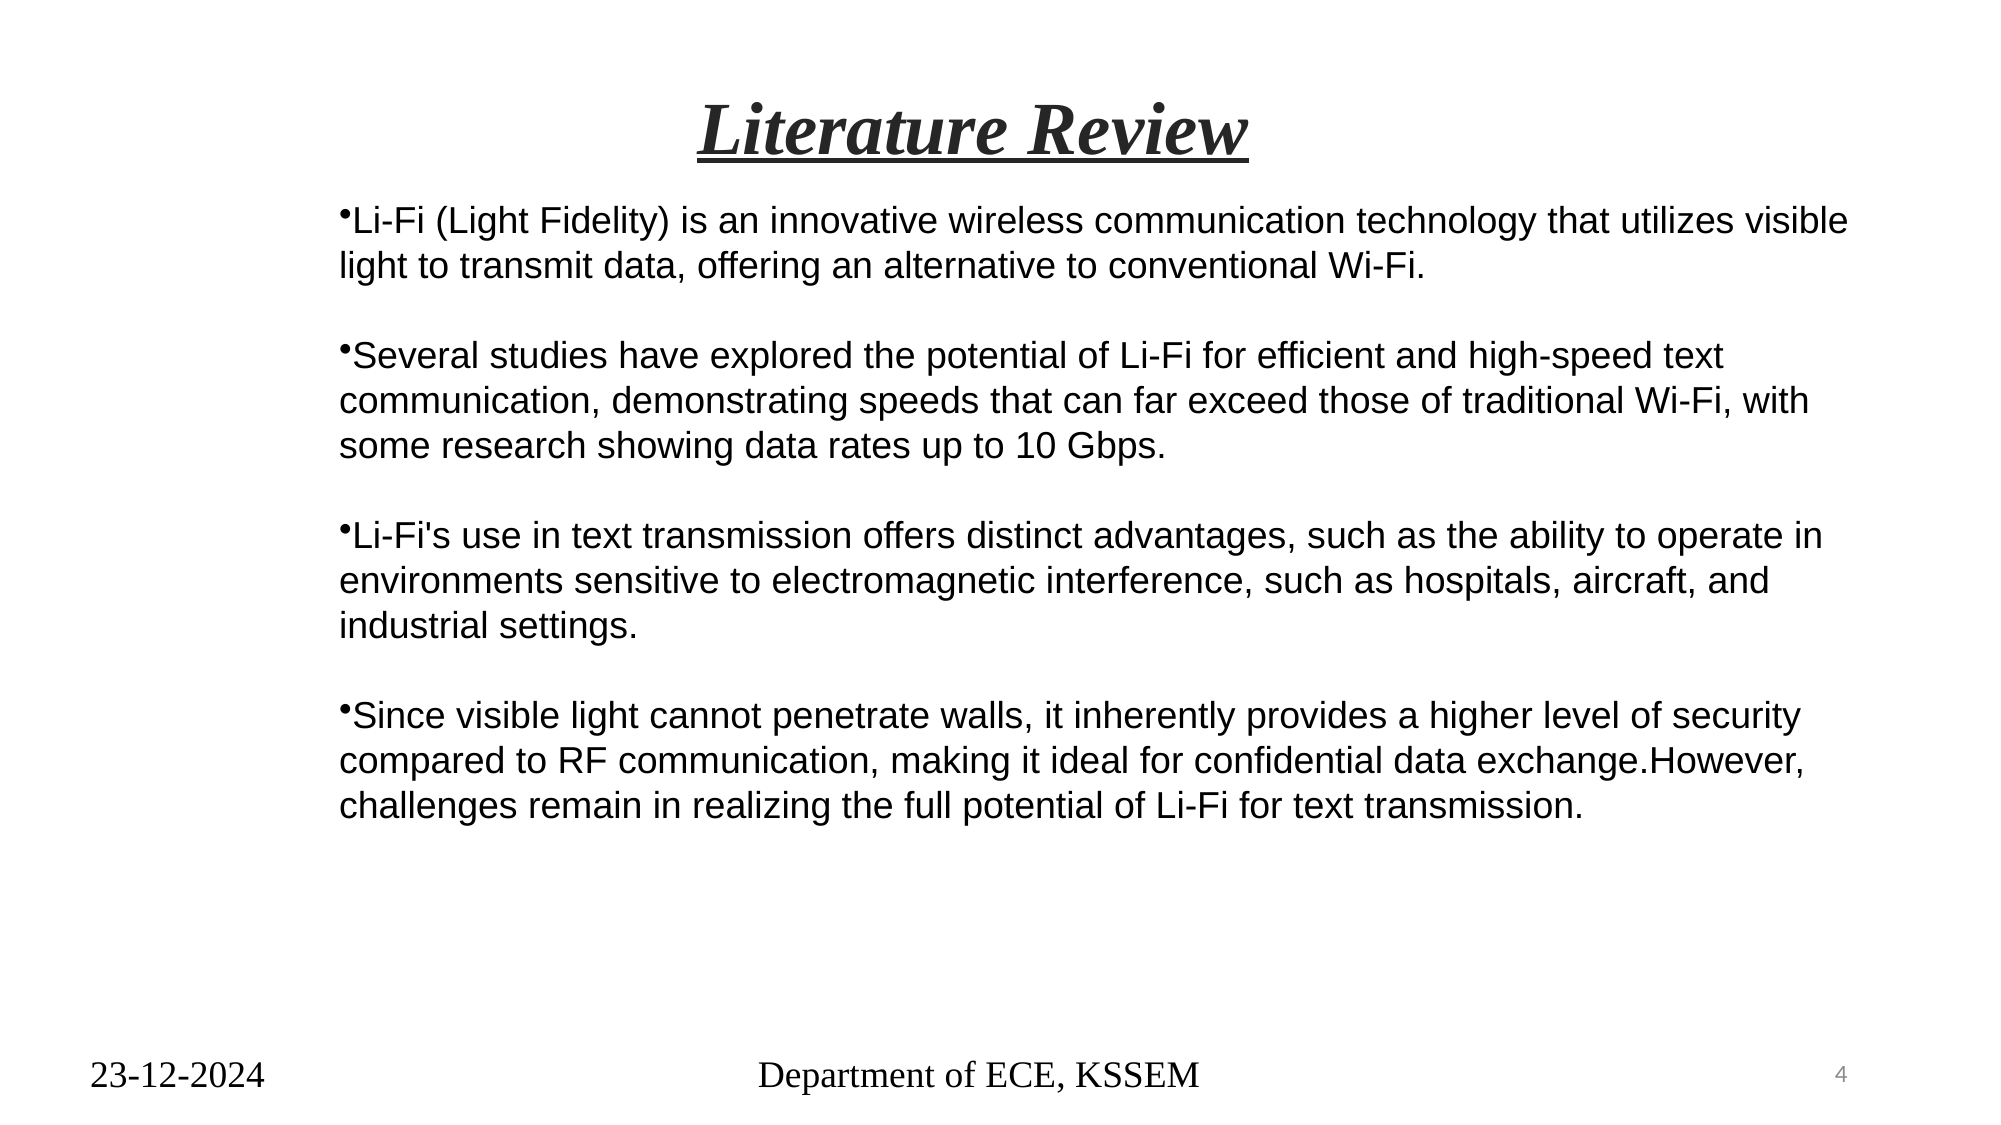

Literature Review
Li-Fi (Light Fidelity) is an innovative wireless communication technology that utilizes visible light to transmit data, offering an alternative to conventional Wi-Fi.

Several studies have explored the potential of Li-Fi for efficient and high-speed text communication, demonstrating speeds that can far exceed those of traditional Wi-Fi, with some research showing data rates up to 10 Gbps.

Li-Fi's use in text transmission offers distinct advantages, such as the ability to operate in environments sensitive to electromagnetic interference, such as hospitals, aircraft, and industrial settings.

Since visible light cannot penetrate walls, it inherently provides a higher level of security compared to RF communication, making it ideal for confidential data exchange.However, challenges remain in realizing the full potential of Li-Fi for text transmission.
Department of ECE, KSSEM
23-12-2024
4